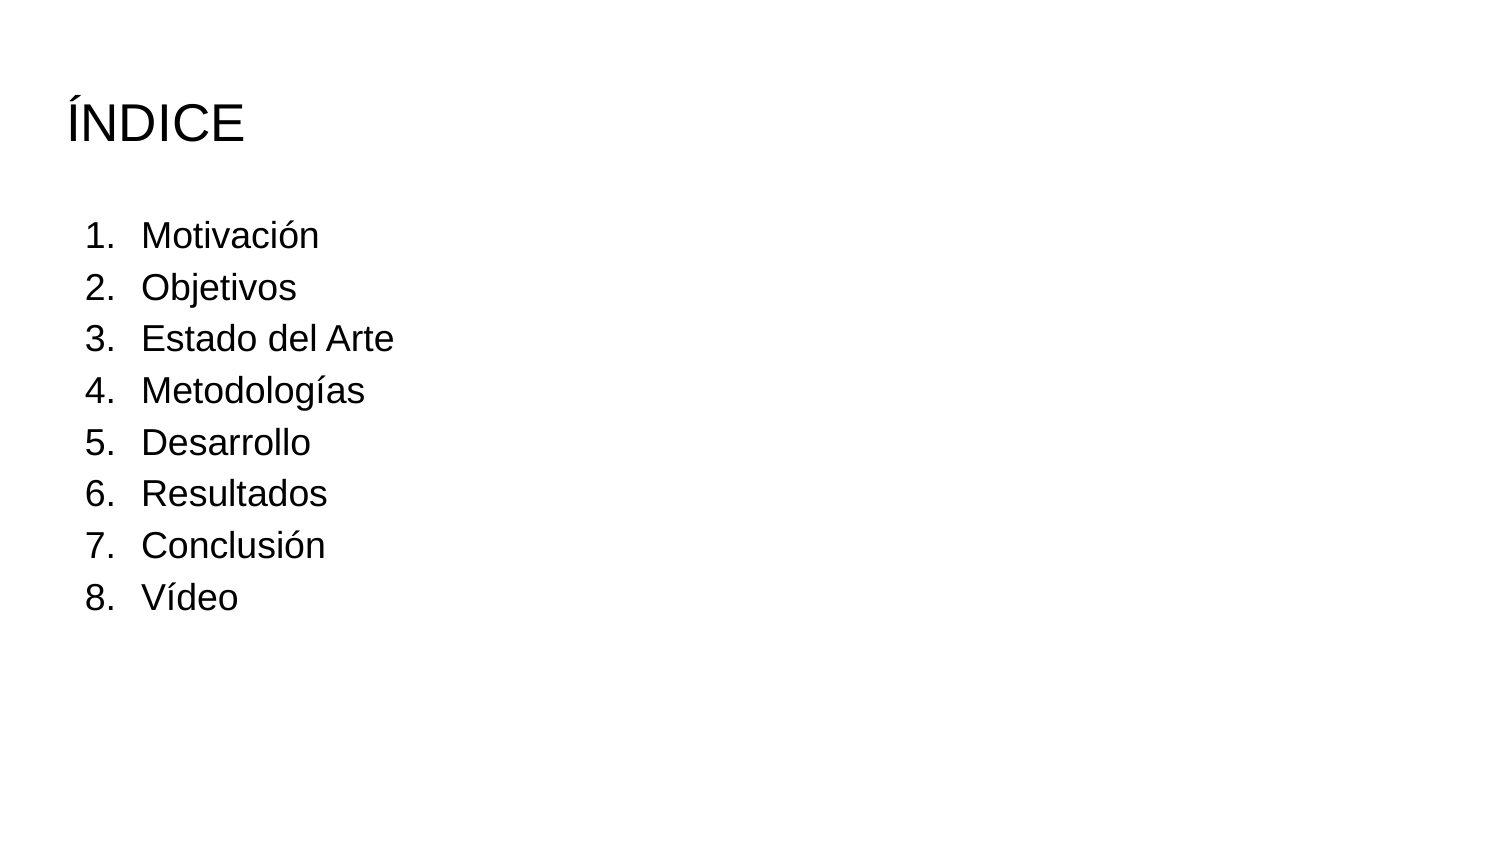

# ÍNDICE
Motivación
Objetivos
Estado del Arte
Metodologías
Desarrollo
Resultados
Conclusión
Vídeo